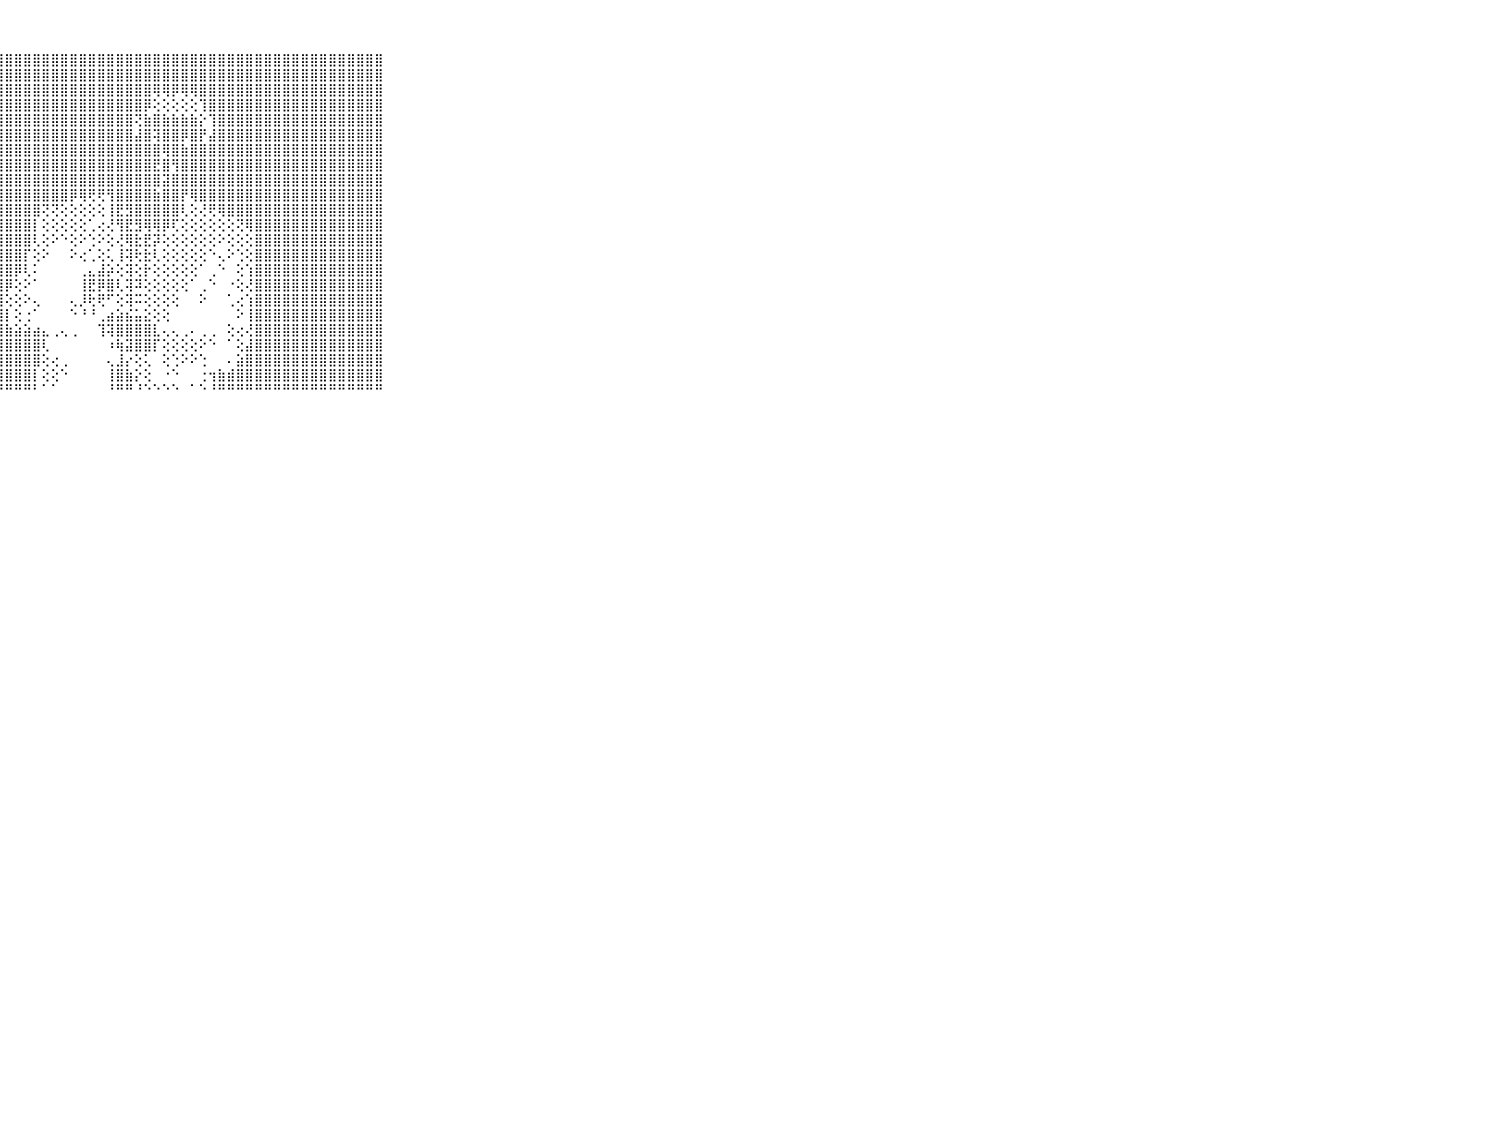

⠀⠀⠀⠀⠀⠀⠀⠀⠀⠀⠀⣿⣿⣿⣿⣿⣿⣿⣿⣿⣿⣿⣿⣿⣿⣿⣿⣿⣿⣿⣿⣿⣿⣿⣿⣿⣿⣿⣿⣿⣿⣿⣿⣿⣿⣿⣿⣿⣿⣿⣿⣿⣿⣿⣿⣿⣿⣿⣿⣿⣿⣿⣿⣿⣿⣿⣿⣿⣿⠀⠀⠀⠀⠀⠀⠀⠀⠀⠀⠀⠀
⠀⠀⠀⠀⠀⠀⠀⠀⠀⠀⠀⣿⣿⣿⣿⣿⣿⣿⣿⣿⣿⣿⣿⣿⣿⣿⣿⣿⣿⣿⣿⣿⣿⣿⣿⣿⣿⣿⣿⣿⣿⣿⣿⣿⣿⣿⣿⣿⣿⣿⣿⣿⣿⣿⣿⣿⣿⣿⣿⣿⣿⣿⣿⣿⣿⣿⣿⣿⣿⠀⠀⠀⠀⠀⠀⠀⠀⠀⠀⠀⠀
⠀⠀⠀⠀⠀⠀⠀⠀⠀⠀⠀⣿⣿⣿⣿⣿⣿⣿⣿⣿⣿⣿⣿⣿⣿⣿⣿⣿⣿⣿⣿⣿⣿⣿⣿⣿⣿⣿⣿⣿⣿⣿⣿⣿⢿⢿⡿⢿⢿⣿⣿⣿⣿⣿⣿⣿⣿⣿⣿⣿⣿⣿⣿⣿⣿⣿⣿⣿⣿⠀⠀⠀⠀⠀⠀⠀⠀⠀⠀⠀⠀
⠀⠀⠀⠀⠀⠀⠀⠀⠀⠀⠀⣿⣿⣿⣿⣿⣿⣿⣿⣿⣿⣿⣿⣿⣿⣿⣿⣿⣿⣿⣿⣿⣿⣿⣿⣿⣿⣿⣿⣿⣿⣿⣿⡿⢕⢕⢕⢕⢕⢹⣿⣿⣿⣿⣿⣿⣿⣿⣿⣿⣿⣿⣿⣿⣿⣿⣿⣿⣿⠀⠀⠀⠀⠀⠀⠀⠀⠀⠀⠀⠀
⠀⠀⠀⠀⠀⠀⠀⠀⠀⠀⠀⣿⣿⣿⣿⣿⣿⣿⣿⣿⣿⣿⣿⣿⣿⣿⣿⣿⣿⣿⣿⣿⣿⣿⣿⣿⣿⣿⣿⣿⣿⣿⢝⣷⣿⣷⣷⣷⣷⡕⢹⣿⣿⣿⣿⣿⣿⣿⣿⣿⣿⣿⣿⣿⣿⣿⣿⣿⣿⠀⠀⠀⠀⠀⠀⠀⠀⠀⠀⠀⠀
⠀⠀⠀⠀⠀⠀⠀⠀⠀⠀⠀⣿⣿⣿⣿⣿⣿⣿⣿⣿⣿⣿⣿⣿⣿⣿⣿⣿⣿⣿⣿⣿⣿⣿⣿⣿⣿⣿⣿⣿⣿⣿⣼⣿⢽⣿⣿⡿⣿⡟⣼⣿⣿⣿⣿⣿⣿⣿⣿⣿⣿⣿⣿⣿⣿⣿⣿⣿⣿⠀⠀⠀⠀⠀⠀⠀⠀⠀⠀⠀⠀
⠀⠀⠀⠀⠀⠀⠀⠀⠀⠀⠀⣿⣿⣿⣿⣿⣿⣿⣿⣿⣿⣿⣿⣿⣿⣿⣿⣿⣿⣿⣿⣿⣿⣿⣿⣿⣿⣿⣿⣿⣿⣿⣿⣿⣿⢿⣿⣷⣿⣿⣿⣿⣿⣿⣿⣿⣿⣿⣿⣿⣿⣿⣿⣿⣿⣿⣿⣿⣿⠀⠀⠀⠀⠀⠀⠀⠀⠀⠀⠀⠀
⠀⠀⠀⠀⠀⠀⠀⠀⠀⠀⠀⣿⣿⣿⣿⣿⣿⣿⣿⣿⣿⣿⣿⣿⣿⣿⣿⣿⣿⣿⣿⣿⣿⣿⣿⣿⣿⣿⣿⣿⣿⣿⣿⣿⣟⣿⢻⣿⣿⣿⣿⣿⣿⣿⣿⣿⣿⣿⣿⣿⣿⣿⣿⣿⣿⣿⣿⣿⣿⠀⠀⠀⠀⠀⠀⠀⠀⠀⠀⠀⠀
⠀⠀⠀⠀⠀⠀⠀⠀⠀⠀⠀⣿⣿⣿⣿⣿⣿⣿⣿⣿⣿⣿⣿⣿⣿⣿⣿⣿⣿⣿⣿⣿⣿⣿⣿⣿⣿⣿⣿⣿⣿⣿⣿⣿⣿⣽⣿⣿⣿⣿⣿⣿⣿⣿⣿⣿⣿⣿⣿⣿⣿⣿⣿⣿⣿⣿⣿⣿⣿⠀⠀⠀⠀⠀⠀⠀⠀⠀⠀⠀⠀
⠀⠀⠀⠀⠀⠀⠀⠀⠀⠀⠀⣿⣿⣿⣿⣿⣿⣿⣿⣿⣿⣿⣿⣿⣿⣿⣿⣿⣿⣿⣿⣿⣿⣿⣿⡿⢿⢟⢟⢻⣿⣿⣿⣿⣷⣿⣿⡟⢿⣿⣿⣿⣿⣿⣿⣿⣿⣿⣿⣿⣿⣿⣿⣿⣿⣿⣿⣿⣿⠀⠀⠀⠀⠀⠀⠀⠀⠀⠀⠀⠀
⠀⠀⠀⠀⠀⠀⠀⠀⠀⠀⠀⣿⣿⣿⣿⣿⣿⣿⣿⣿⣿⣿⣿⣿⣿⣿⣿⣿⣿⣿⣿⣿⢝⢝⢕⢕⢕⢕⢕⢸⣟⣻⣿⣿⣿⣿⣿⢇⢕⢜⢟⢿⣿⣿⣿⣿⣿⣿⣿⣿⣿⣿⣿⣿⣿⣿⣿⣿⣿⠀⠀⠀⠀⠀⠀⠀⠀⠀⠀⠀⠀
⠀⠀⠀⠀⠀⠀⠀⠀⠀⠀⠀⣿⣿⣿⣿⣿⣿⣿⣿⣿⣿⣿⣿⣿⣿⣿⣿⣿⣿⣿⣿⡇⢕⢕⢕⢕⢕⢁⢔⢜⢻⣟⣻⢿⢿⡿⢏⢕⢕⢕⢕⢕⢕⢝⢿⣿⣿⣿⣿⣿⣿⣿⣿⣿⣿⣿⣿⣿⣿⠀⠀⠀⠀⠀⠀⠀⠀⠀⠀⠀⠀
⠀⠀⠀⠀⠀⠀⠀⠀⠀⠀⠀⣿⣿⣿⣿⣿⣿⣿⣿⣿⣿⣿⣿⣿⣿⣿⣿⣿⣿⣿⣿⢇⢕⠕⠑⢕⠕⢑⠕⢕⢜⢿⣗⣟⡽⢕⢕⢕⢕⢕⢕⠕⢕⢕⢕⣿⣿⣿⣿⣿⣿⣿⣿⣿⣿⣿⣿⣿⣿⠀⠀⠀⠀⠀⠀⠀⠀⠀⠀⠀⠀
⠀⠀⠀⠀⠀⠀⠀⠀⠀⠀⠀⣿⣿⣿⣿⣿⣿⣿⣿⣿⣿⣿⣿⣿⣿⣿⣿⣿⣿⣿⡏⢕⠕⠀⠀⠕⢔⢁⢕⢅⢸⢽⢗⣗⢇⢕⢕⢕⢕⢕⠑⢄⠕⢑⢕⣿⣿⣿⣿⣿⣿⣿⣿⣿⣿⣿⣿⣿⣿⠀⠀⠀⠀⠀⠀⠀⠀⠀⠀⠀⠀
⠀⠀⠀⠀⠀⠀⠀⠀⠀⠀⠀⣿⣿⣿⣿⣿⣿⣿⣿⣿⣿⣿⣿⣿⣿⣿⣿⣿⣿⡿⢇⠅⠀⠀⠀⠀⢀⣄⣼⡵⢕⢽⢕⡗⢕⢕⢕⢕⢕⠁⢀⠑⠀⢕⢱⣿⣿⣿⣿⣿⣿⣿⣿⣿⣿⣿⣿⣿⣿⠀⠀⠀⠀⠀⠀⠀⠀⠀⠀⠀⠀
⠀⠀⠀⠀⠀⠀⠀⠀⠀⠀⠀⣿⣿⣿⣿⣿⣿⣿⣿⣿⣿⣿⣿⣿⣿⣿⣿⣿⡿⢕⠕⠁⠀⠀⠀⠀⢸⣟⡿⣿⢇⢽⠽⢕⢕⢕⢕⢕⠁⢀⠑⠀⠐⢕⢜⣿⣿⣿⣿⣿⣿⣿⣿⣿⣿⣿⣿⣿⣿⠀⠀⠀⠀⠀⠀⠀⠀⠀⠀⠀⠀
⠀⠀⠀⠀⠀⠀⠀⠀⠀⠀⠀⣿⣿⣿⣿⣿⣿⣿⣿⣿⣿⣿⣿⣿⣿⣿⣿⣿⢕⢕⠕⢄⠀⠀⠀⢄⡸⢗⢟⠋⢕⢽⠭⢕⢕⢕⢕⠀⠀⠕⠀⠀⢁⢔⢱⣿⣿⣿⣿⣿⣿⣿⣿⣿⣿⣿⣿⣿⣿⠀⠀⠀⠀⠀⠀⠀⠀⠀⠀⠀⠀
⠀⠀⠀⠀⠀⠀⠀⠀⠀⠀⠀⣿⣿⣿⣿⣿⣿⣿⣿⣿⣿⣿⣿⣿⣿⣿⣿⣿⡇⢕⢐⠁⠀⠀⠀⠑⠘⠘⢀⣴⣵⣮⣥⣕⢕⢕⠀⠀⠀⠀⠀⠀⠀⠕⢸⣿⣿⣿⣿⣿⣿⣿⣿⣿⣿⣿⣿⣿⣿⠀⠀⠀⠀⠀⠀⠀⠀⠀⠀⠀⠀
⠀⠀⠀⠀⠀⠀⠀⠀⠀⠀⠀⣿⣿⣿⣿⣿⣿⣿⣿⣿⣿⣿⣿⣿⣿⣿⣿⣿⣷⣵⣵⣴⣄⢀⢄⢀⠀⠀⢹⢽⣿⣿⣿⣿⣇⢄⢄⢀⠄⢀⢀⠀⢕⢔⢜⣿⣿⣿⣿⣿⣿⣿⣿⣿⣿⣿⣿⣿⣿⠀⠀⠀⠀⠀⠀⠀⠀⠀⠀⠀⠀
⠀⠀⠀⠀⠀⠀⠀⠀⠀⠀⠀⣿⣿⣿⣿⣿⣿⣿⣿⣿⣿⣿⣿⣿⣿⣿⣿⣿⣿⣿⣿⣿⢇⠀⠀⠀⠀⠀⠀⠰⢷⣽⣿⣿⡏⢕⢕⢕⢕⠕⠑⠀⠁⢕⣼⣿⣿⣿⣿⣿⣿⣿⣿⣿⣿⣿⣿⣿⣿⠀⠀⠀⠀⠀⠀⠀⠀⠀⠀⠀⠀
⠀⠀⠀⠀⠀⠀⠀⠀⠀⠀⠀⣿⣿⣿⣿⣿⣿⣿⣿⣿⣿⣿⣿⣿⣿⣿⣿⣿⣿⣿⣿⣿⢕⢔⢀⠀⠀⠀⠀⢄⣸⡔⢕⢅⠀⢕⢑⠕⠕⢑⠀⠀⠄⣵⣿⣿⣿⣿⣿⣿⣿⣿⣿⣿⣿⣿⣿⣿⣿⠀⠀⠀⠀⠀⠀⠀⠀⠀⠀⠀⠀
⠀⠀⠀⠀⠀⠀⠀⠀⠀⠀⠀⣿⣿⣿⣿⣿⣿⣿⣿⣿⣿⣿⣿⣿⣿⣿⣿⣿⣿⣿⣿⡇⢕⢕⠑⠀⠀⠀⠀⢸⣿⣷⡕⢕⠀⠐⠑⠀⠀⢐⢲⣷⣾⣿⣿⣿⣿⣿⣿⣿⣿⣿⣿⣿⣿⣿⣿⣿⣿⠀⠀⠀⠀⠀⠀⠀⠀⠀⠀⠀⠀
⠀⠀⠀⠀⠀⠀⠀⠀⠀⠀⠀⠛⠛⠛⠛⠛⠛⠛⠛⠛⠛⠛⠛⠛⠛⠛⠛⠛⠛⠛⠛⠃⠁⠁⠀⠀⠀⠀⠀⠘⠛⠛⠘⠑⠑⠑⠑⠀⠁⠑⠘⠛⠛⠛⠛⠛⠛⠛⠛⠛⠛⠛⠛⠛⠛⠛⠛⠛⠛⠀⠀⠀⠀⠀⠀⠀⠀⠀⠀⠀⠀